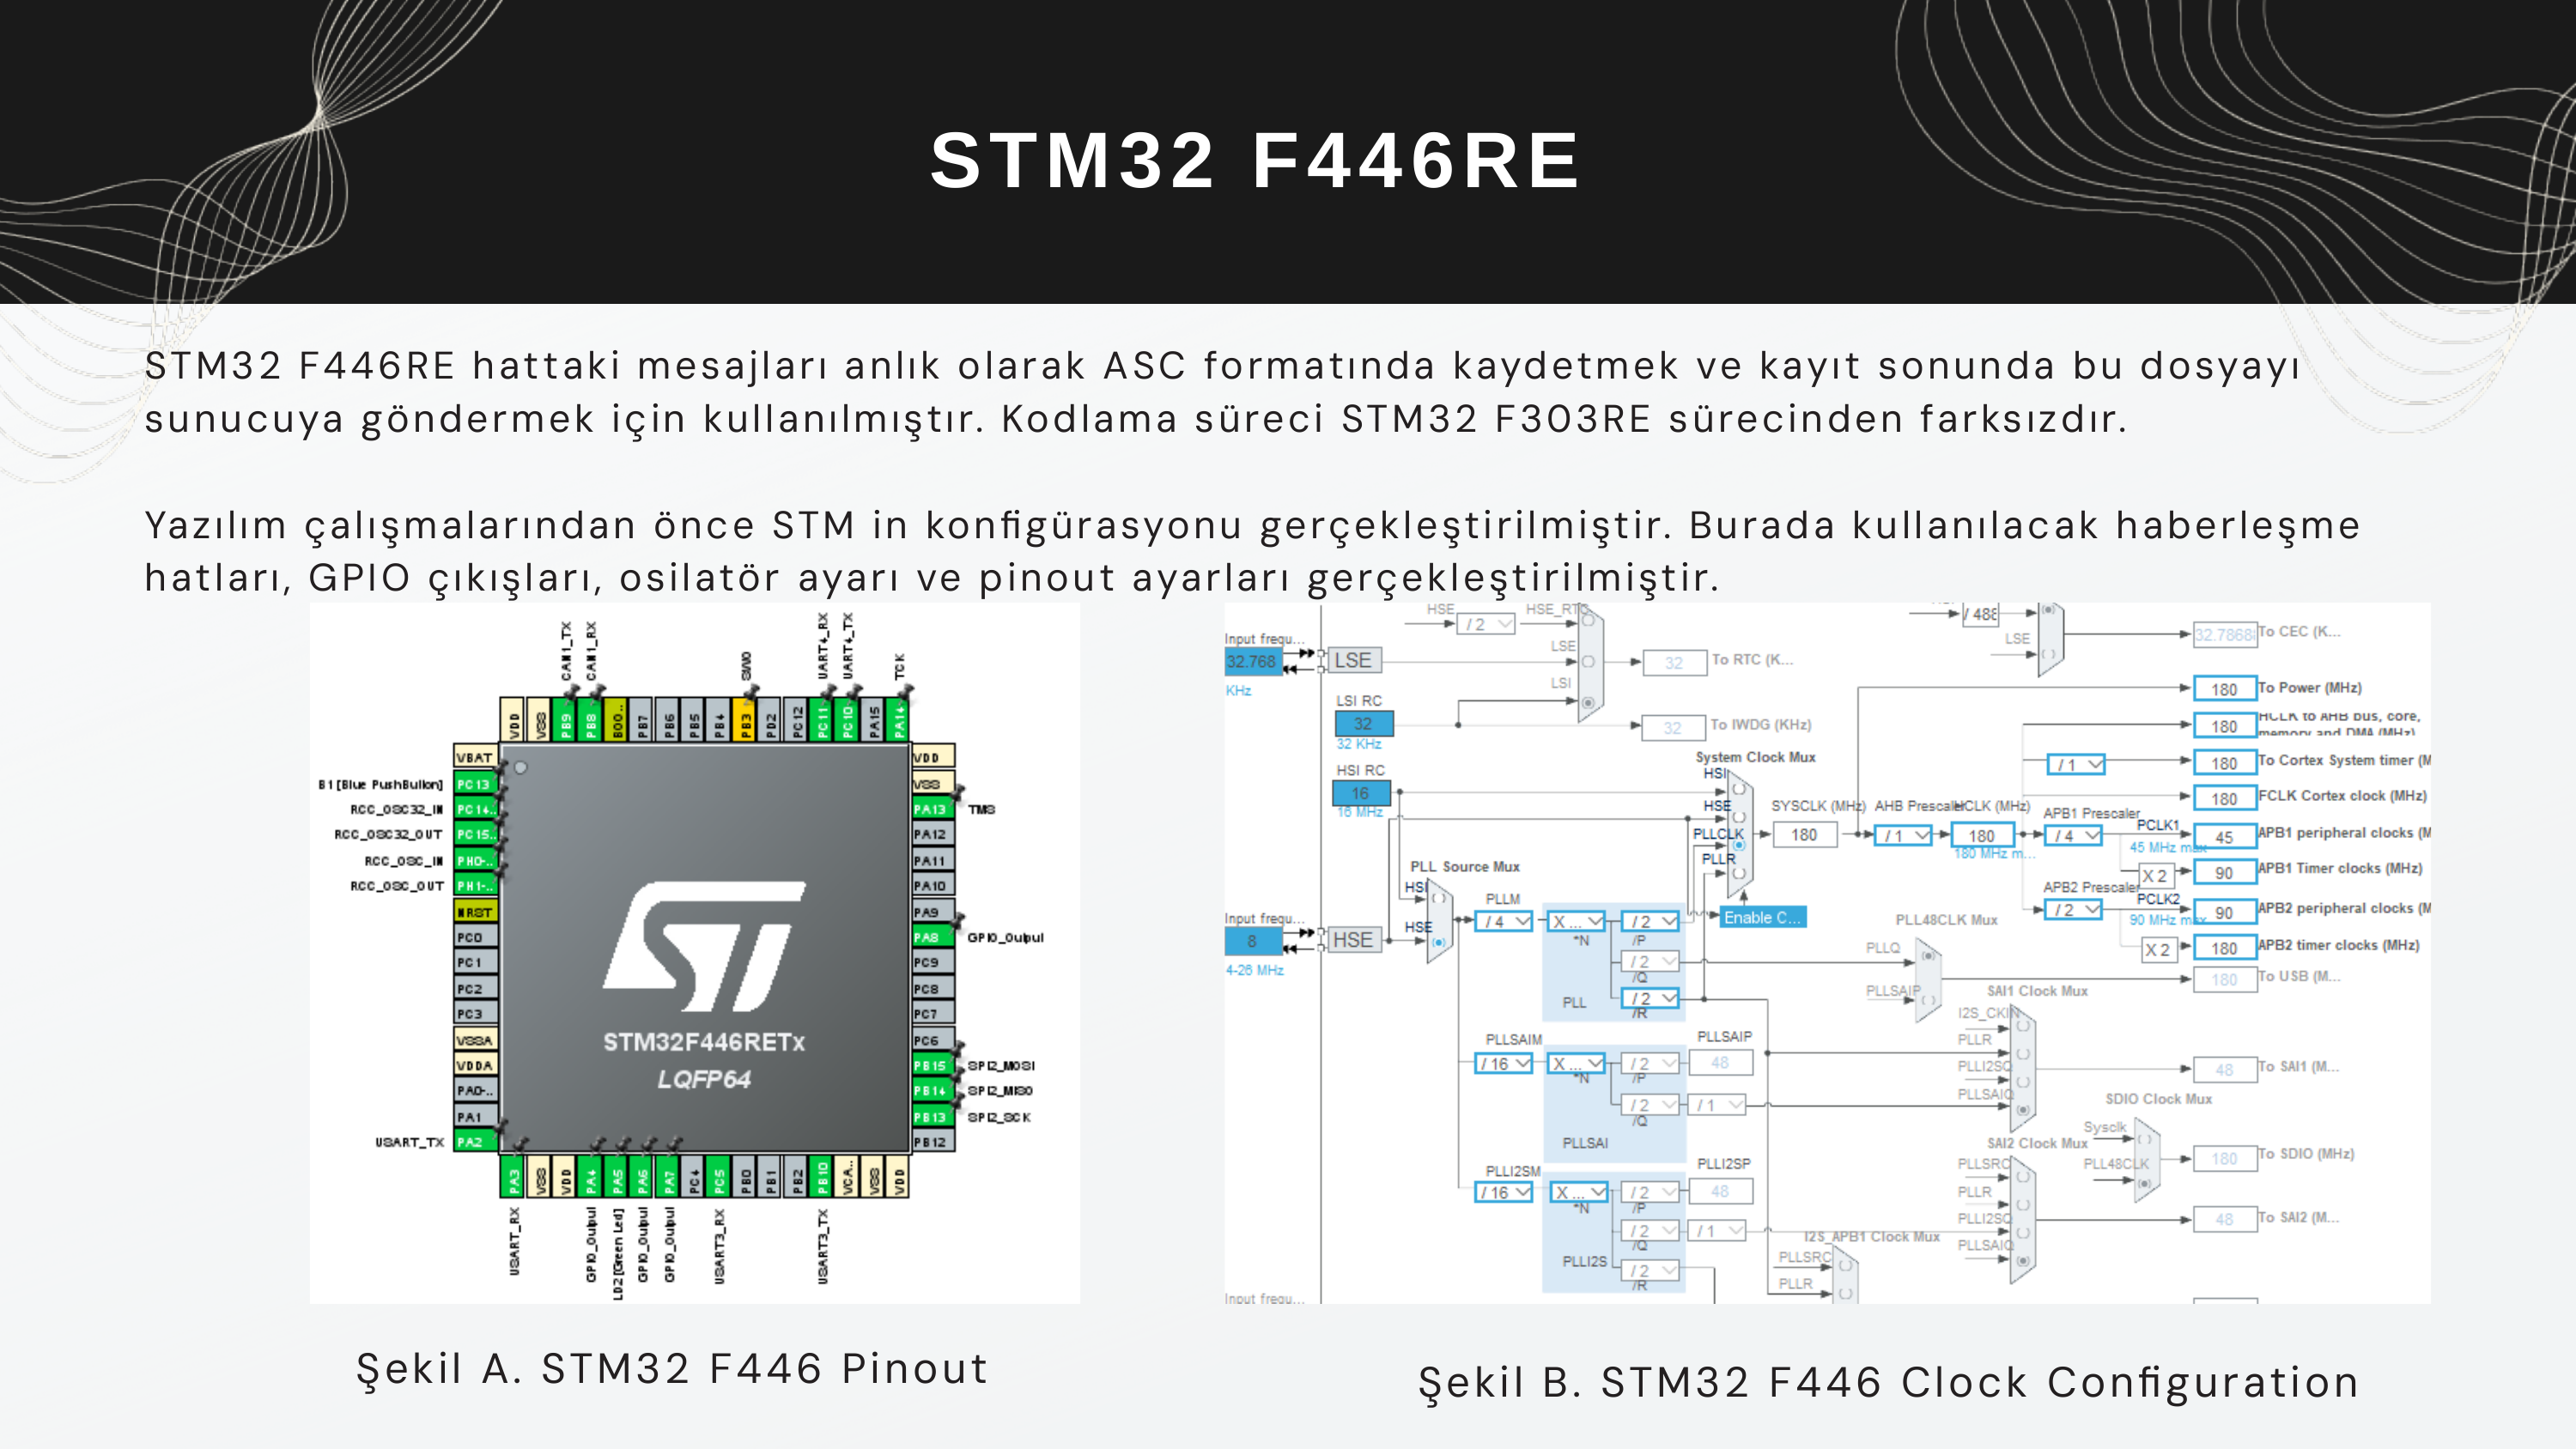

STM32 F446RE
STM32 F446RE hattaki mesajları anlık olarak ASC formatında kaydetmek ve kayıt sonunda bu dosyayı sunucuya göndermek için kullanılmıştır. Kodlama süreci STM32 F303RE sürecinden farksızdır.

Yazılım çalışmalarından önce STM in konfigürasyonu gerçekleştirilmiştir. Burada kullanılacak haberleşme hatları, GPIO çıkışları, osilatör ayarı ve pinout ayarları gerçekleştirilmiştir.

Şekil A. STM32 F446 Pinout
Şekil B. STM32 F446 Clock Configuration